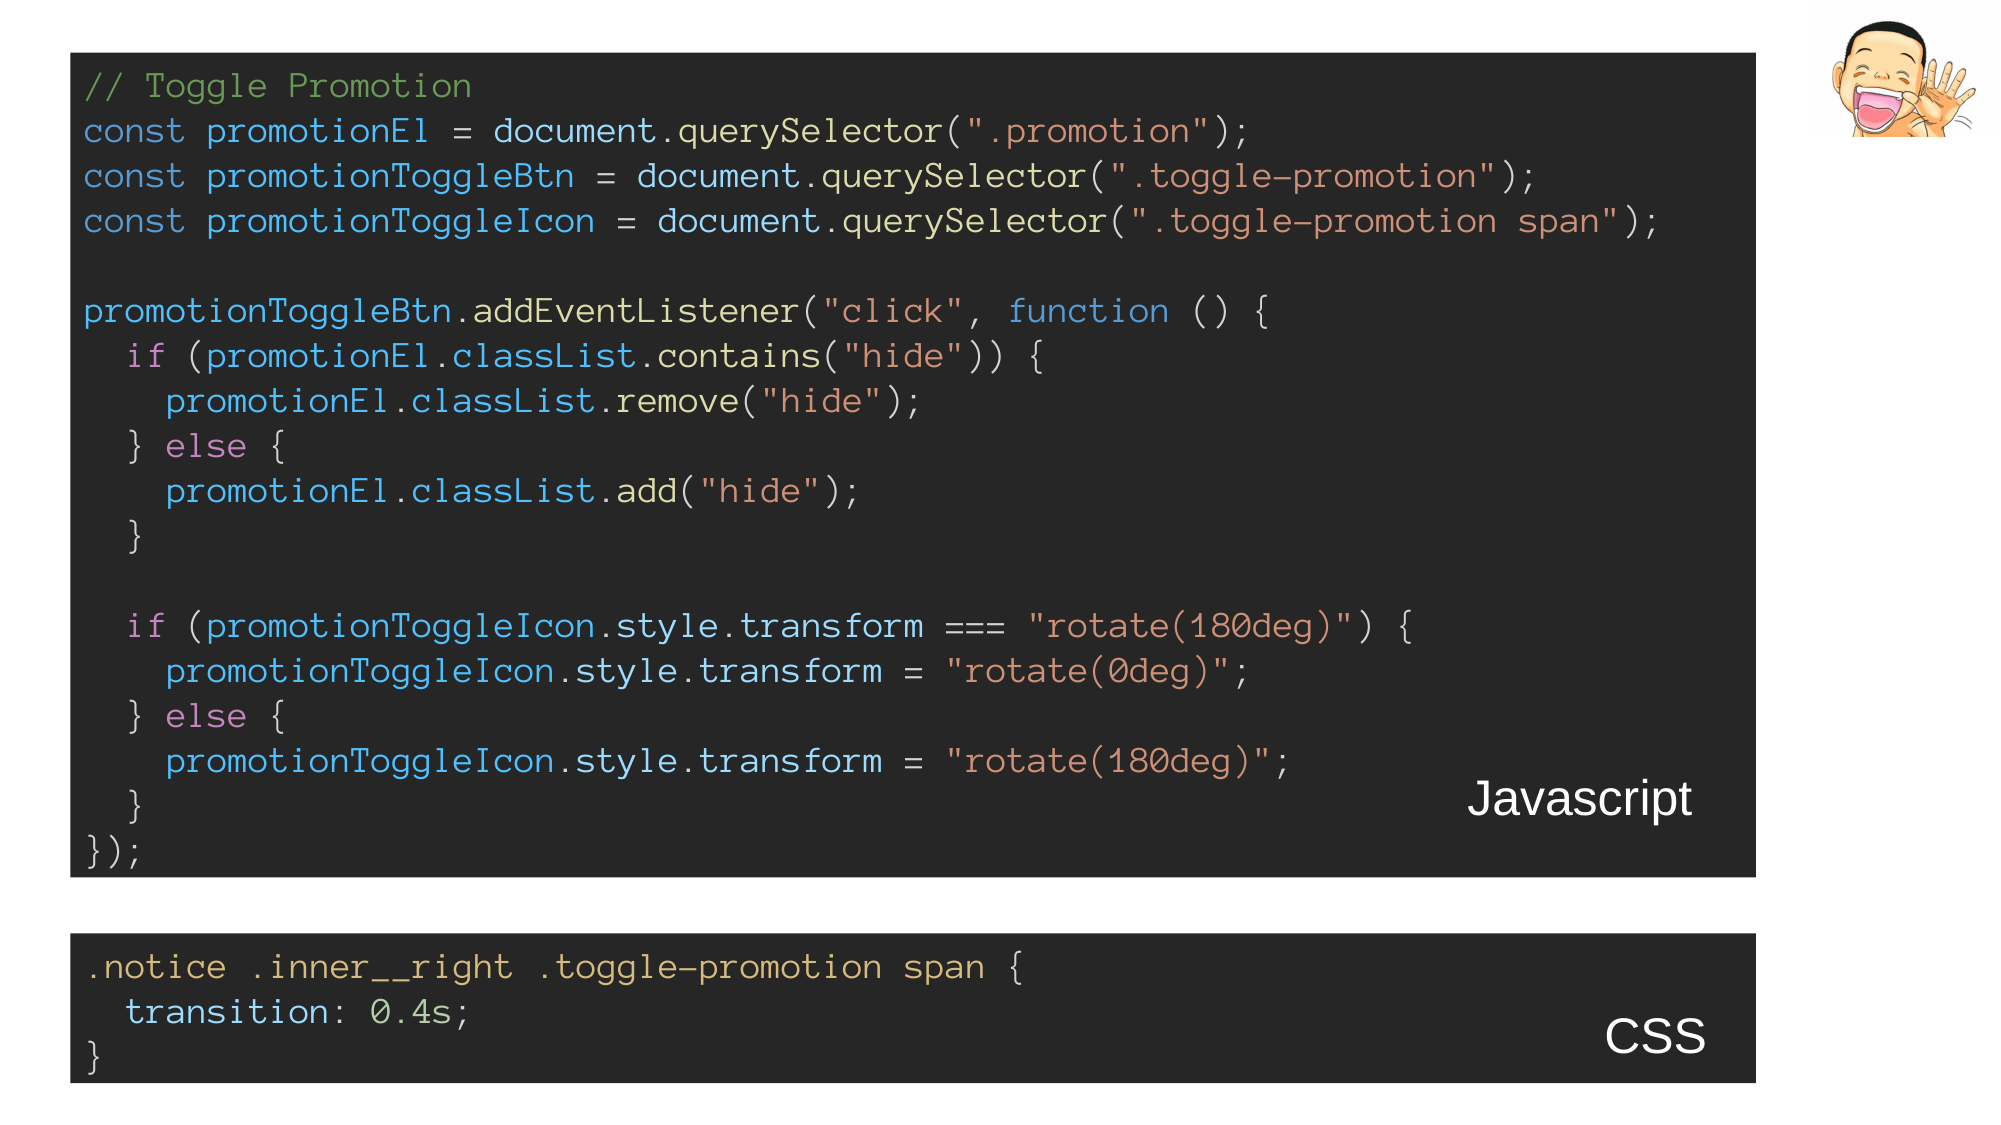

// Toggle Promotion
const promotionEl = document.querySelector(".promotion");
const promotionToggleBtn = document.querySelector(".toggle-promotion");
const promotionToggleIcon = document.querySelector(".toggle-promotion span");
promotionToggleBtn.addEventListener("click", function () {
  if (promotionEl.classList.contains("hide")) {
    promotionEl.classList.remove("hide");
  } else {
    promotionEl.classList.add("hide");
  }
  if (promotionToggleIcon.style.transform === "rotate(180deg)") {
    promotionToggleIcon.style.transform = "rotate(0deg)";
  } else {
    promotionToggleIcon.style.transform = "rotate(180deg)";
  }
});
Javascript
.notice .inner__right .toggle-promotion span {
  transition: 0.4s;
}
CSS